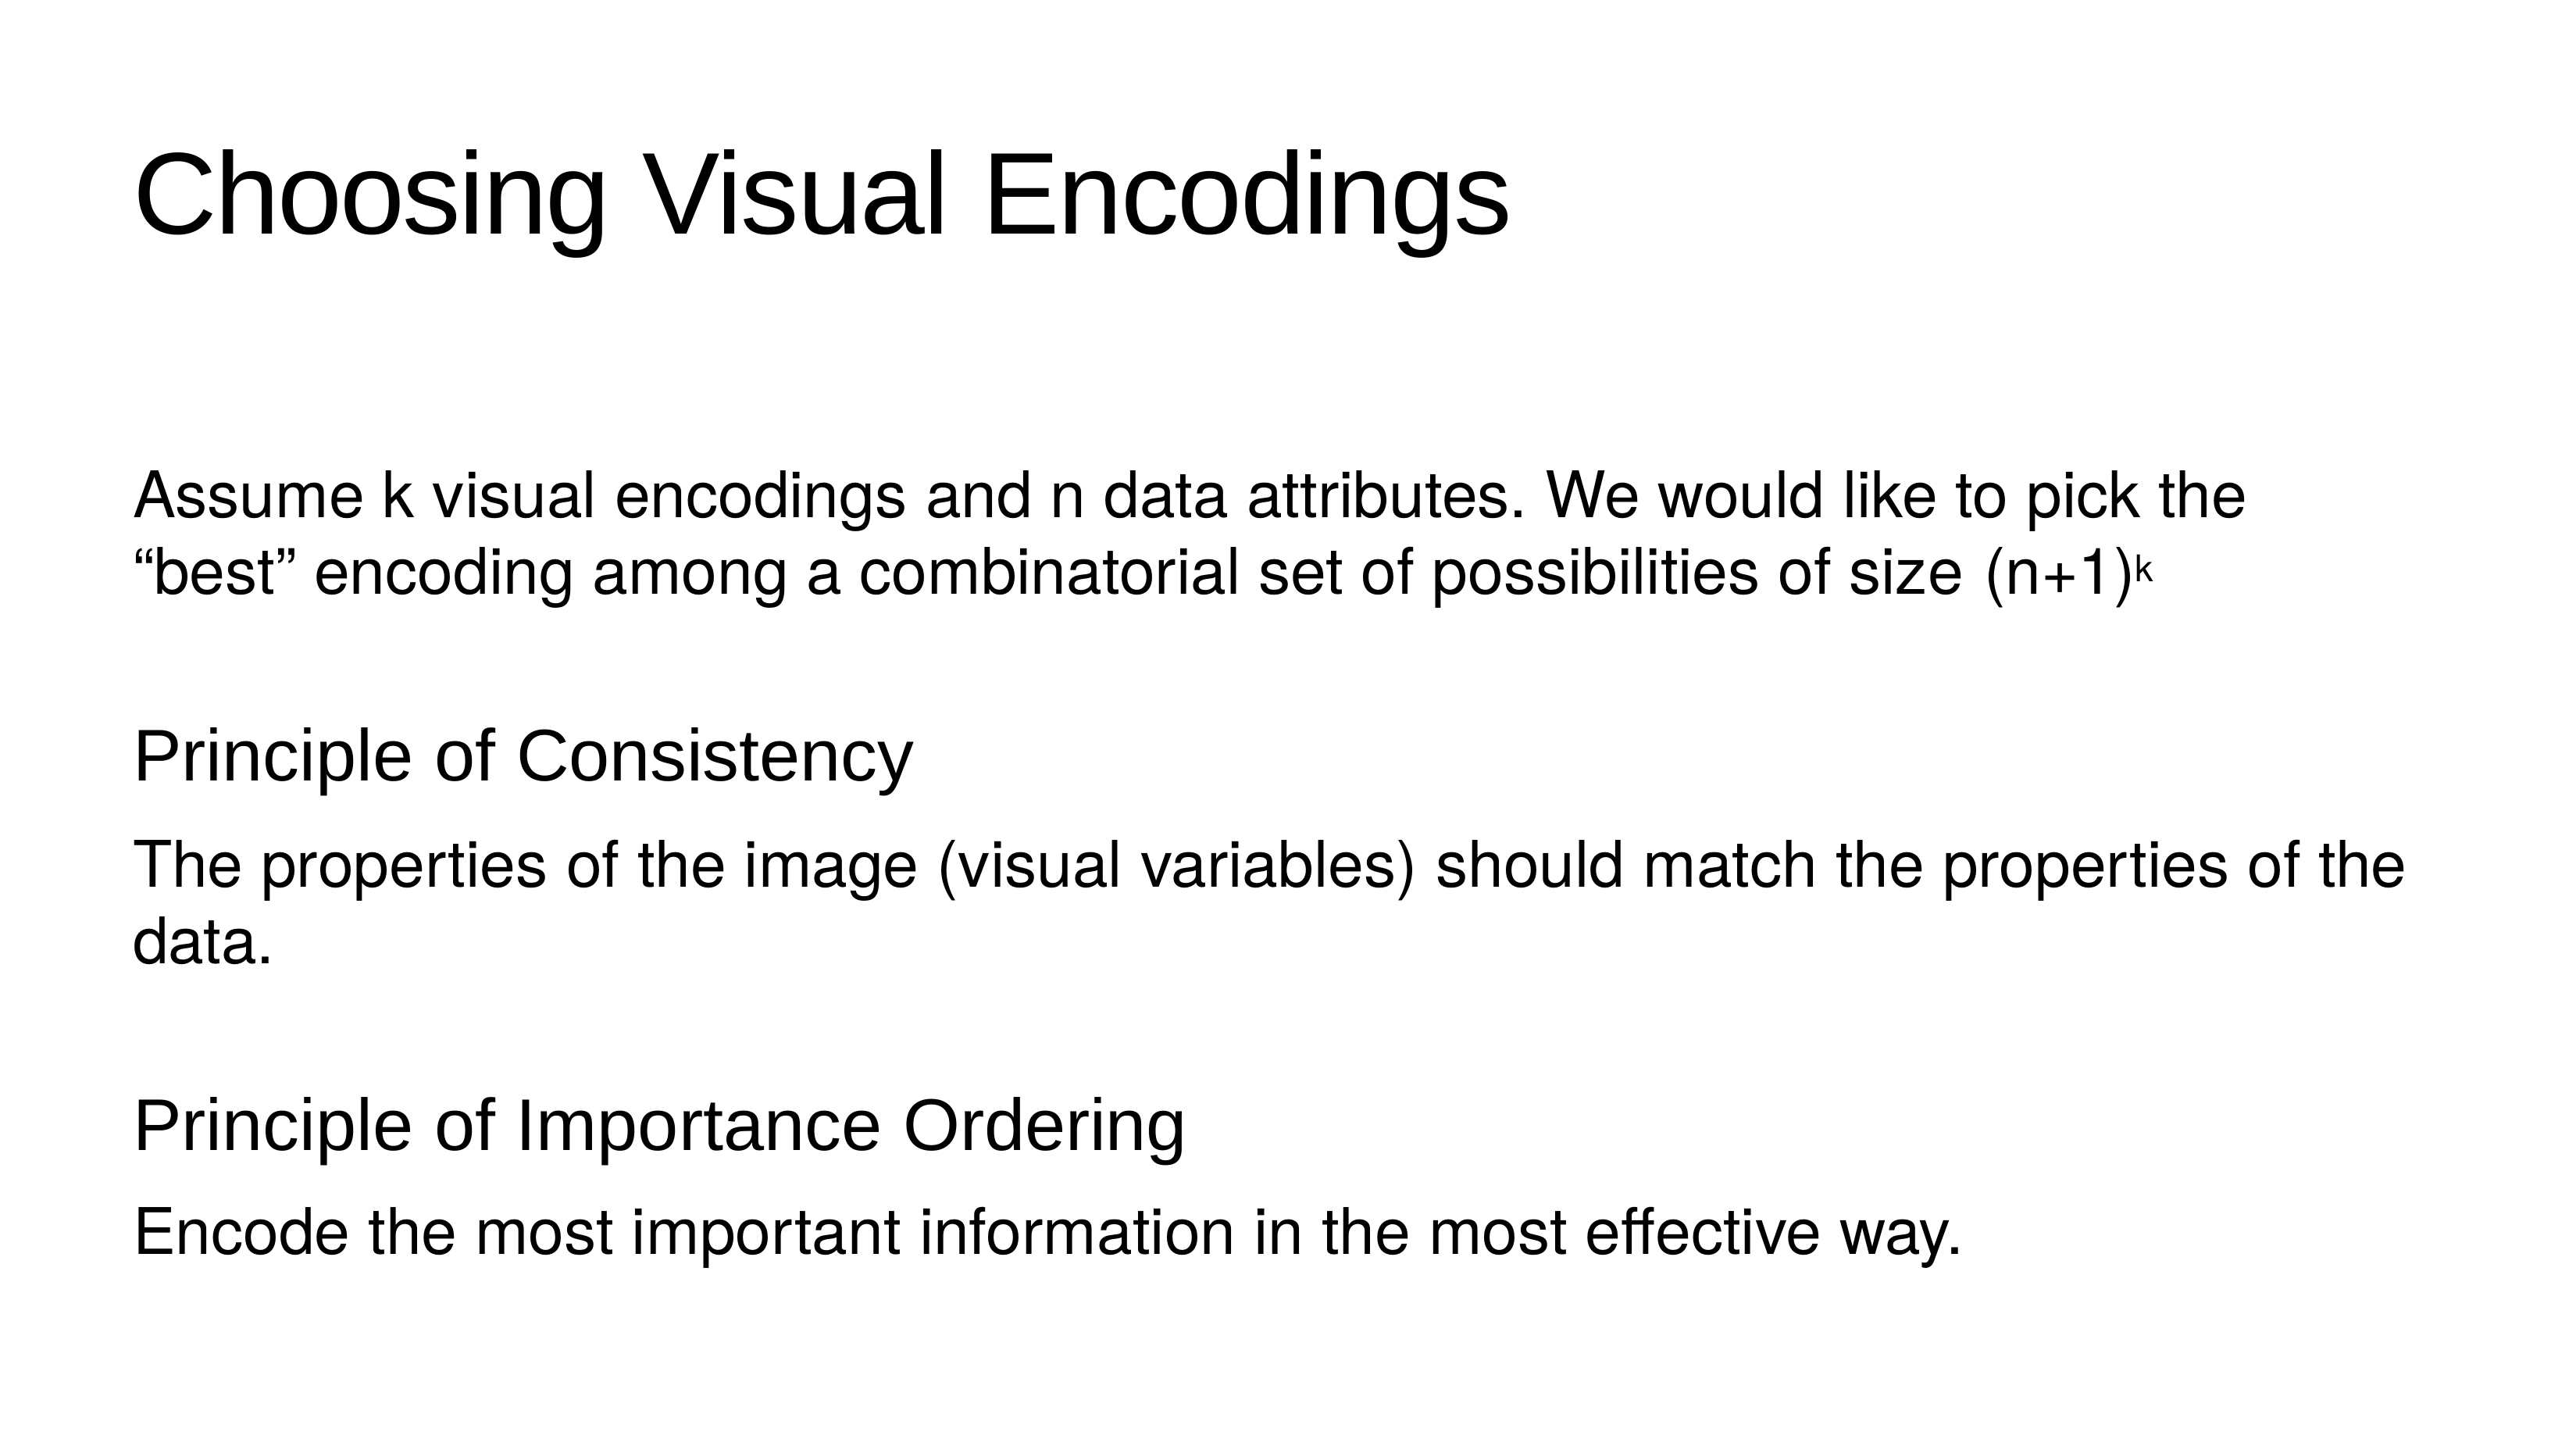

# Choosing Visual Encodings
Assume k visual encodings and n data attributes. We would like to pick the “best” encoding among a combinatorial set of possibilities of size (n+1)k

Principle of Consistency
The properties of the image (visual variables) should match the properties of the data.

Principle of Importance Ordering
Encode the most important information in the most eﬀective way.